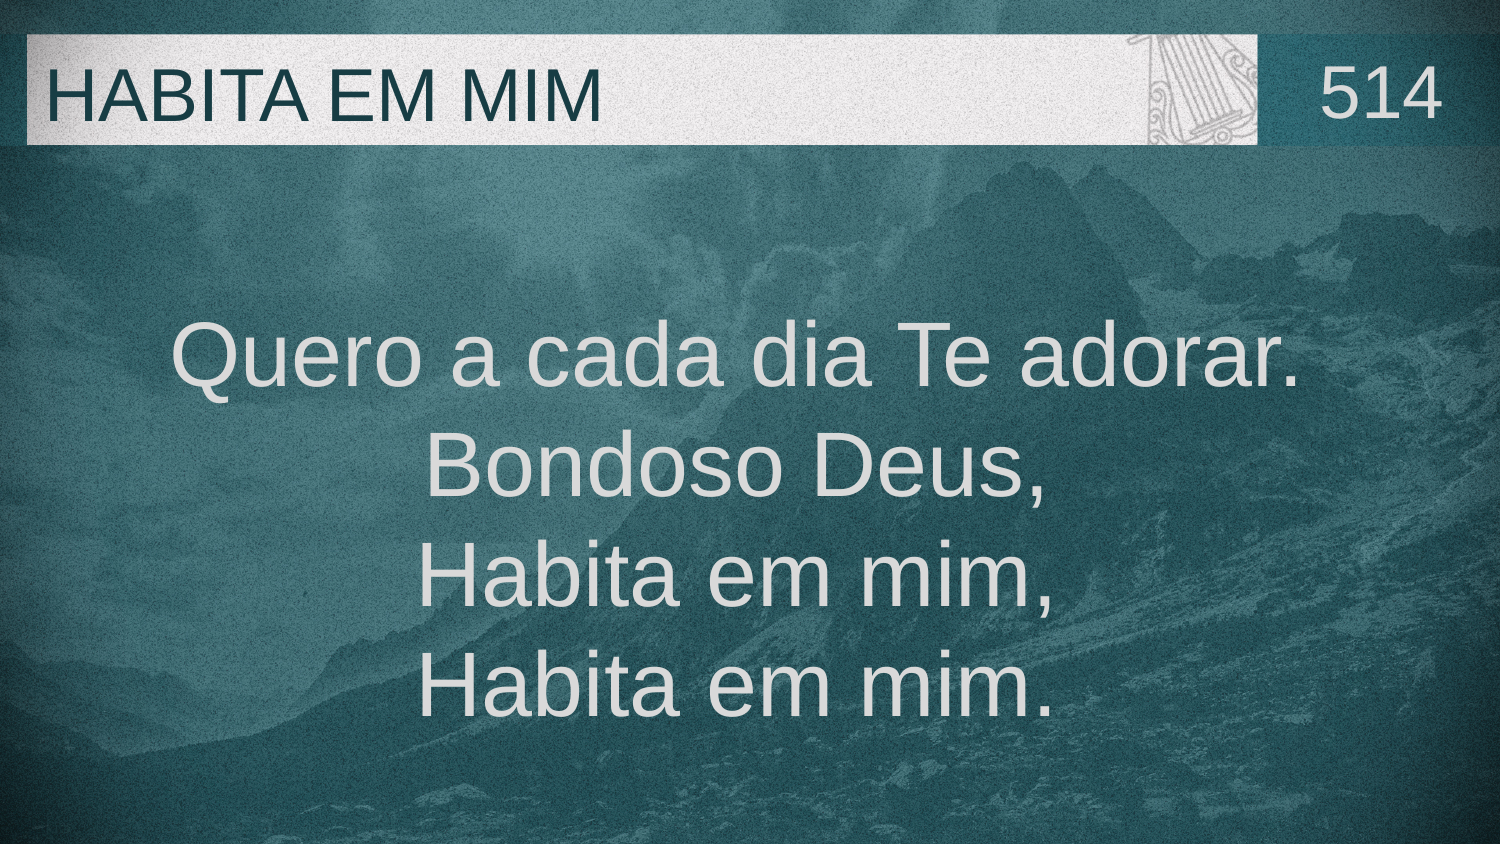

# HABITA EM MIM
514
Quero a cada dia Te adorar.
Bondoso Deus,
Habita em mim,
Habita em mim.